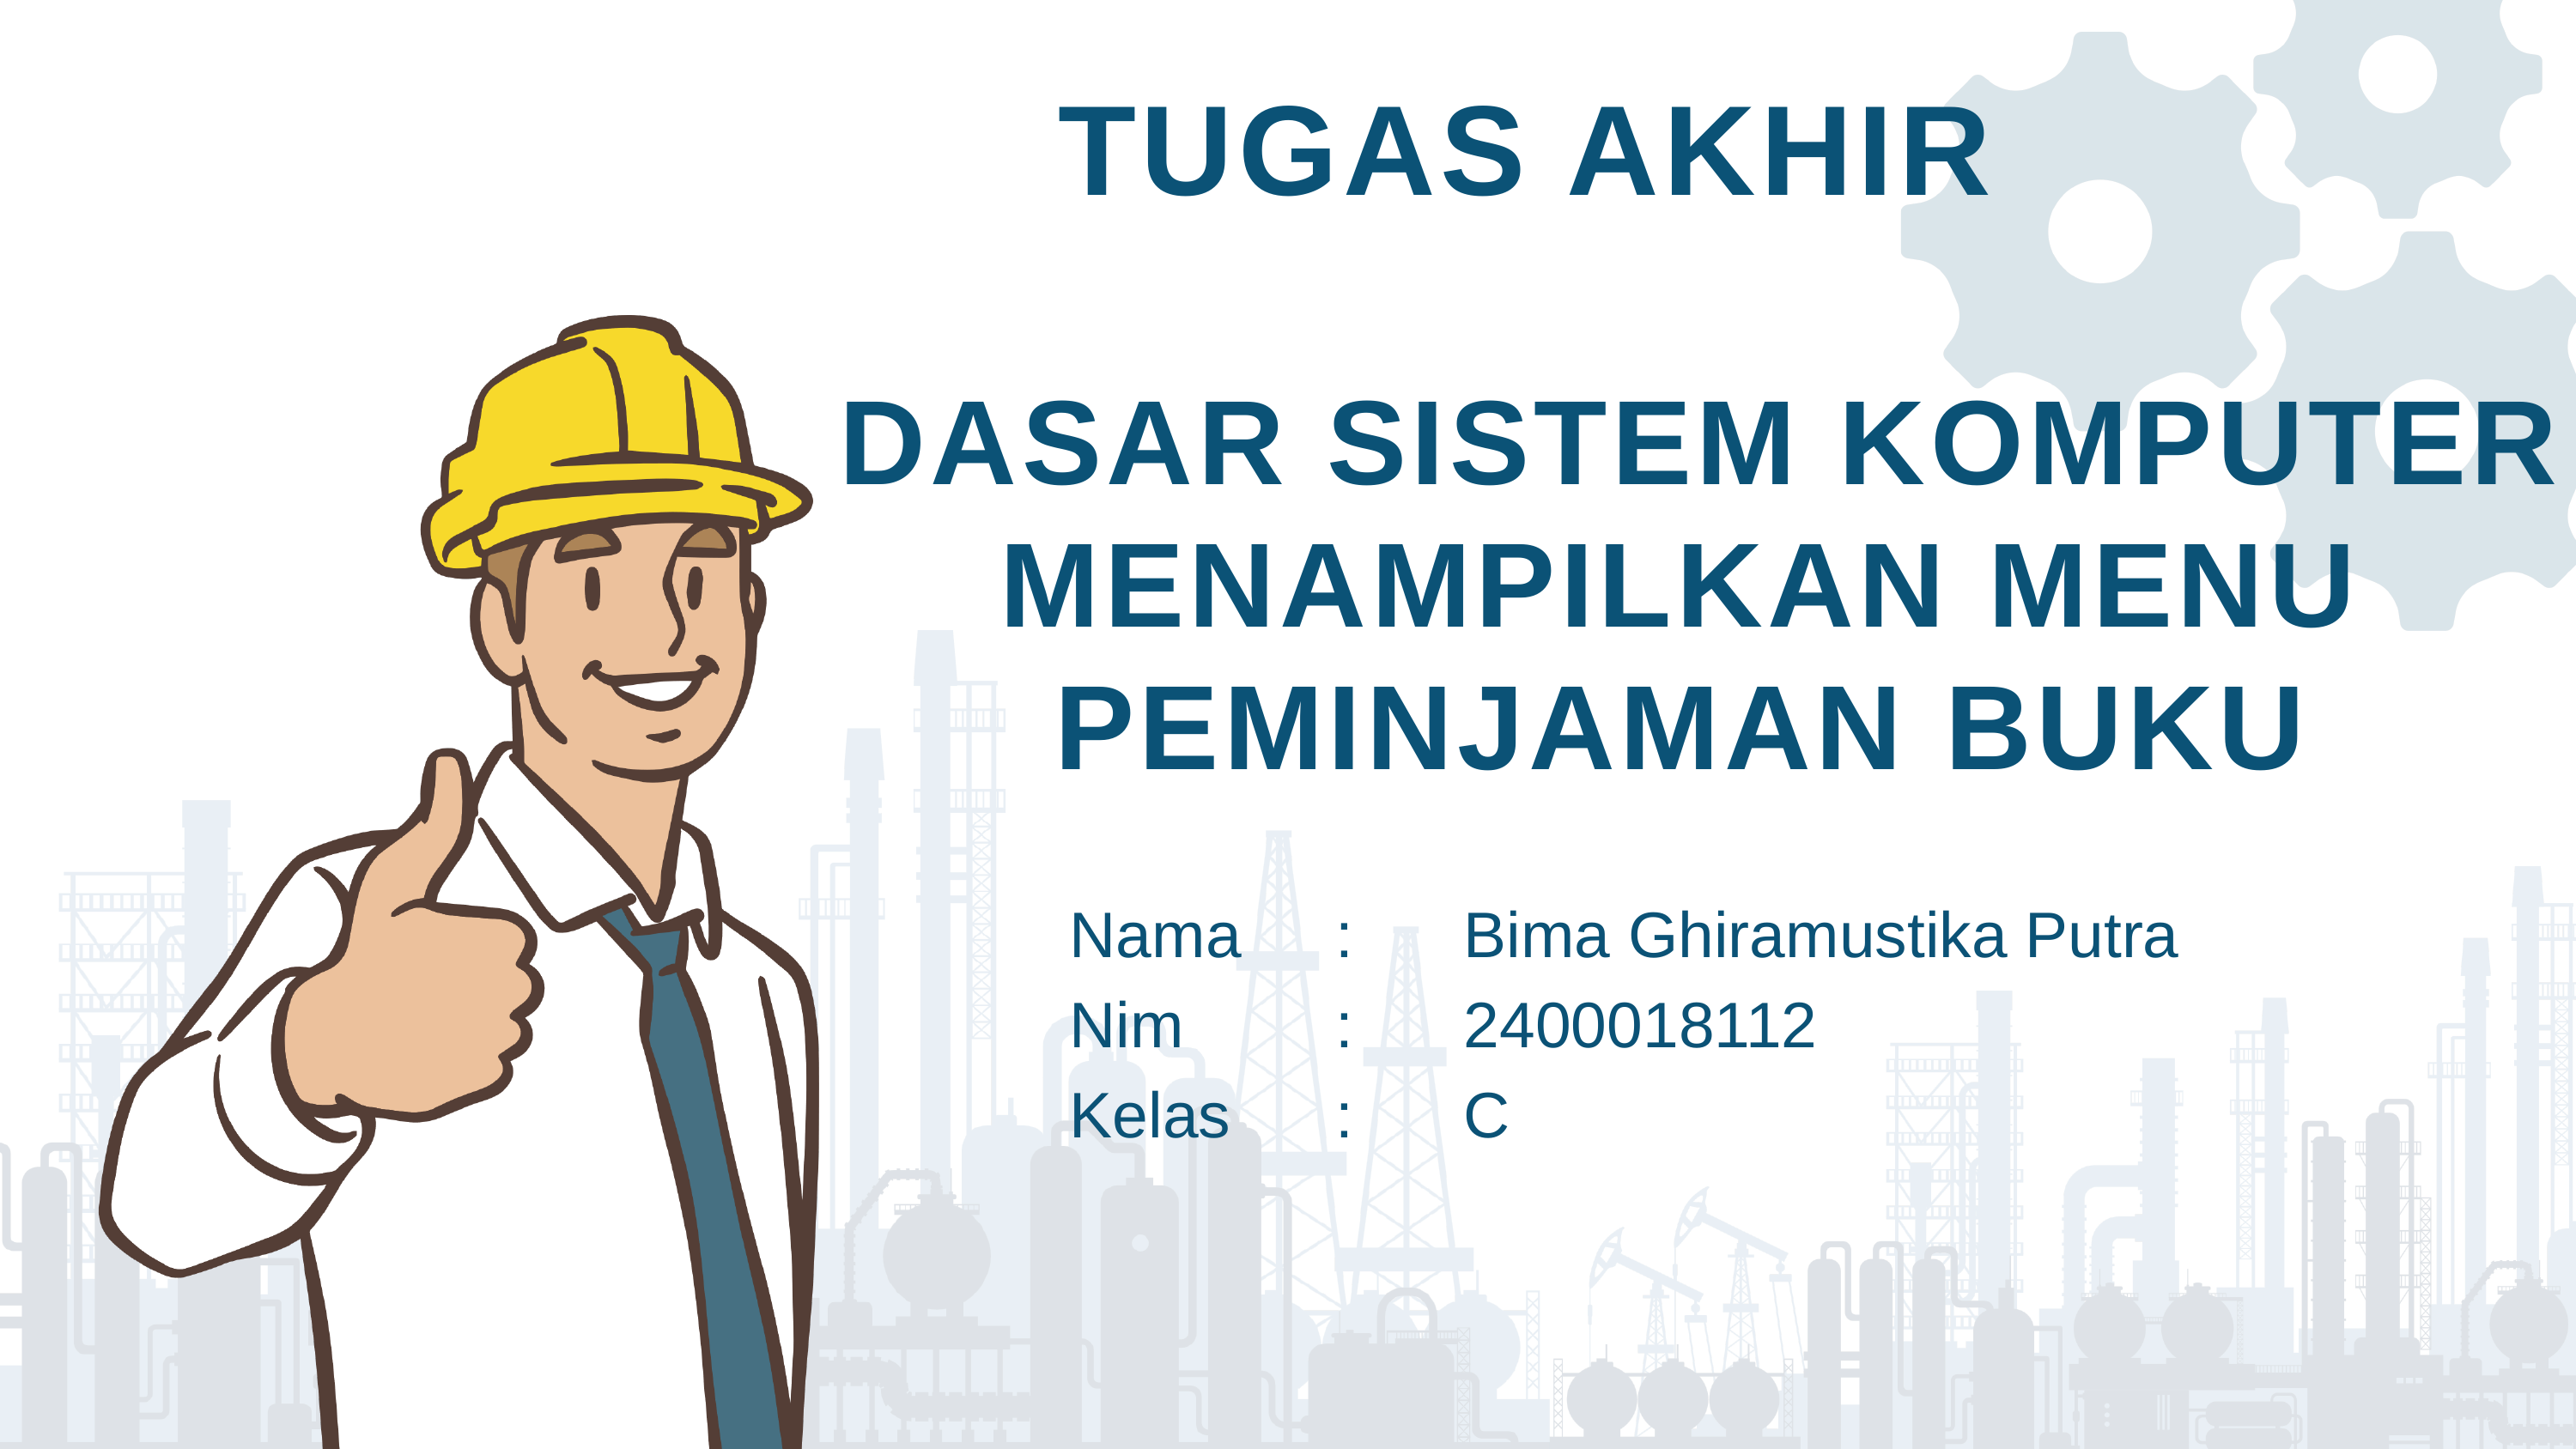

TUGAS AKHIR

 DASAR SISTEM KOMPUTER
MENAMPILKAN MENU PEMINJAMAN BUKU

Nama
Nim
Kelas
:
:
:
Bima Ghiramustika Putra
2400018112
C